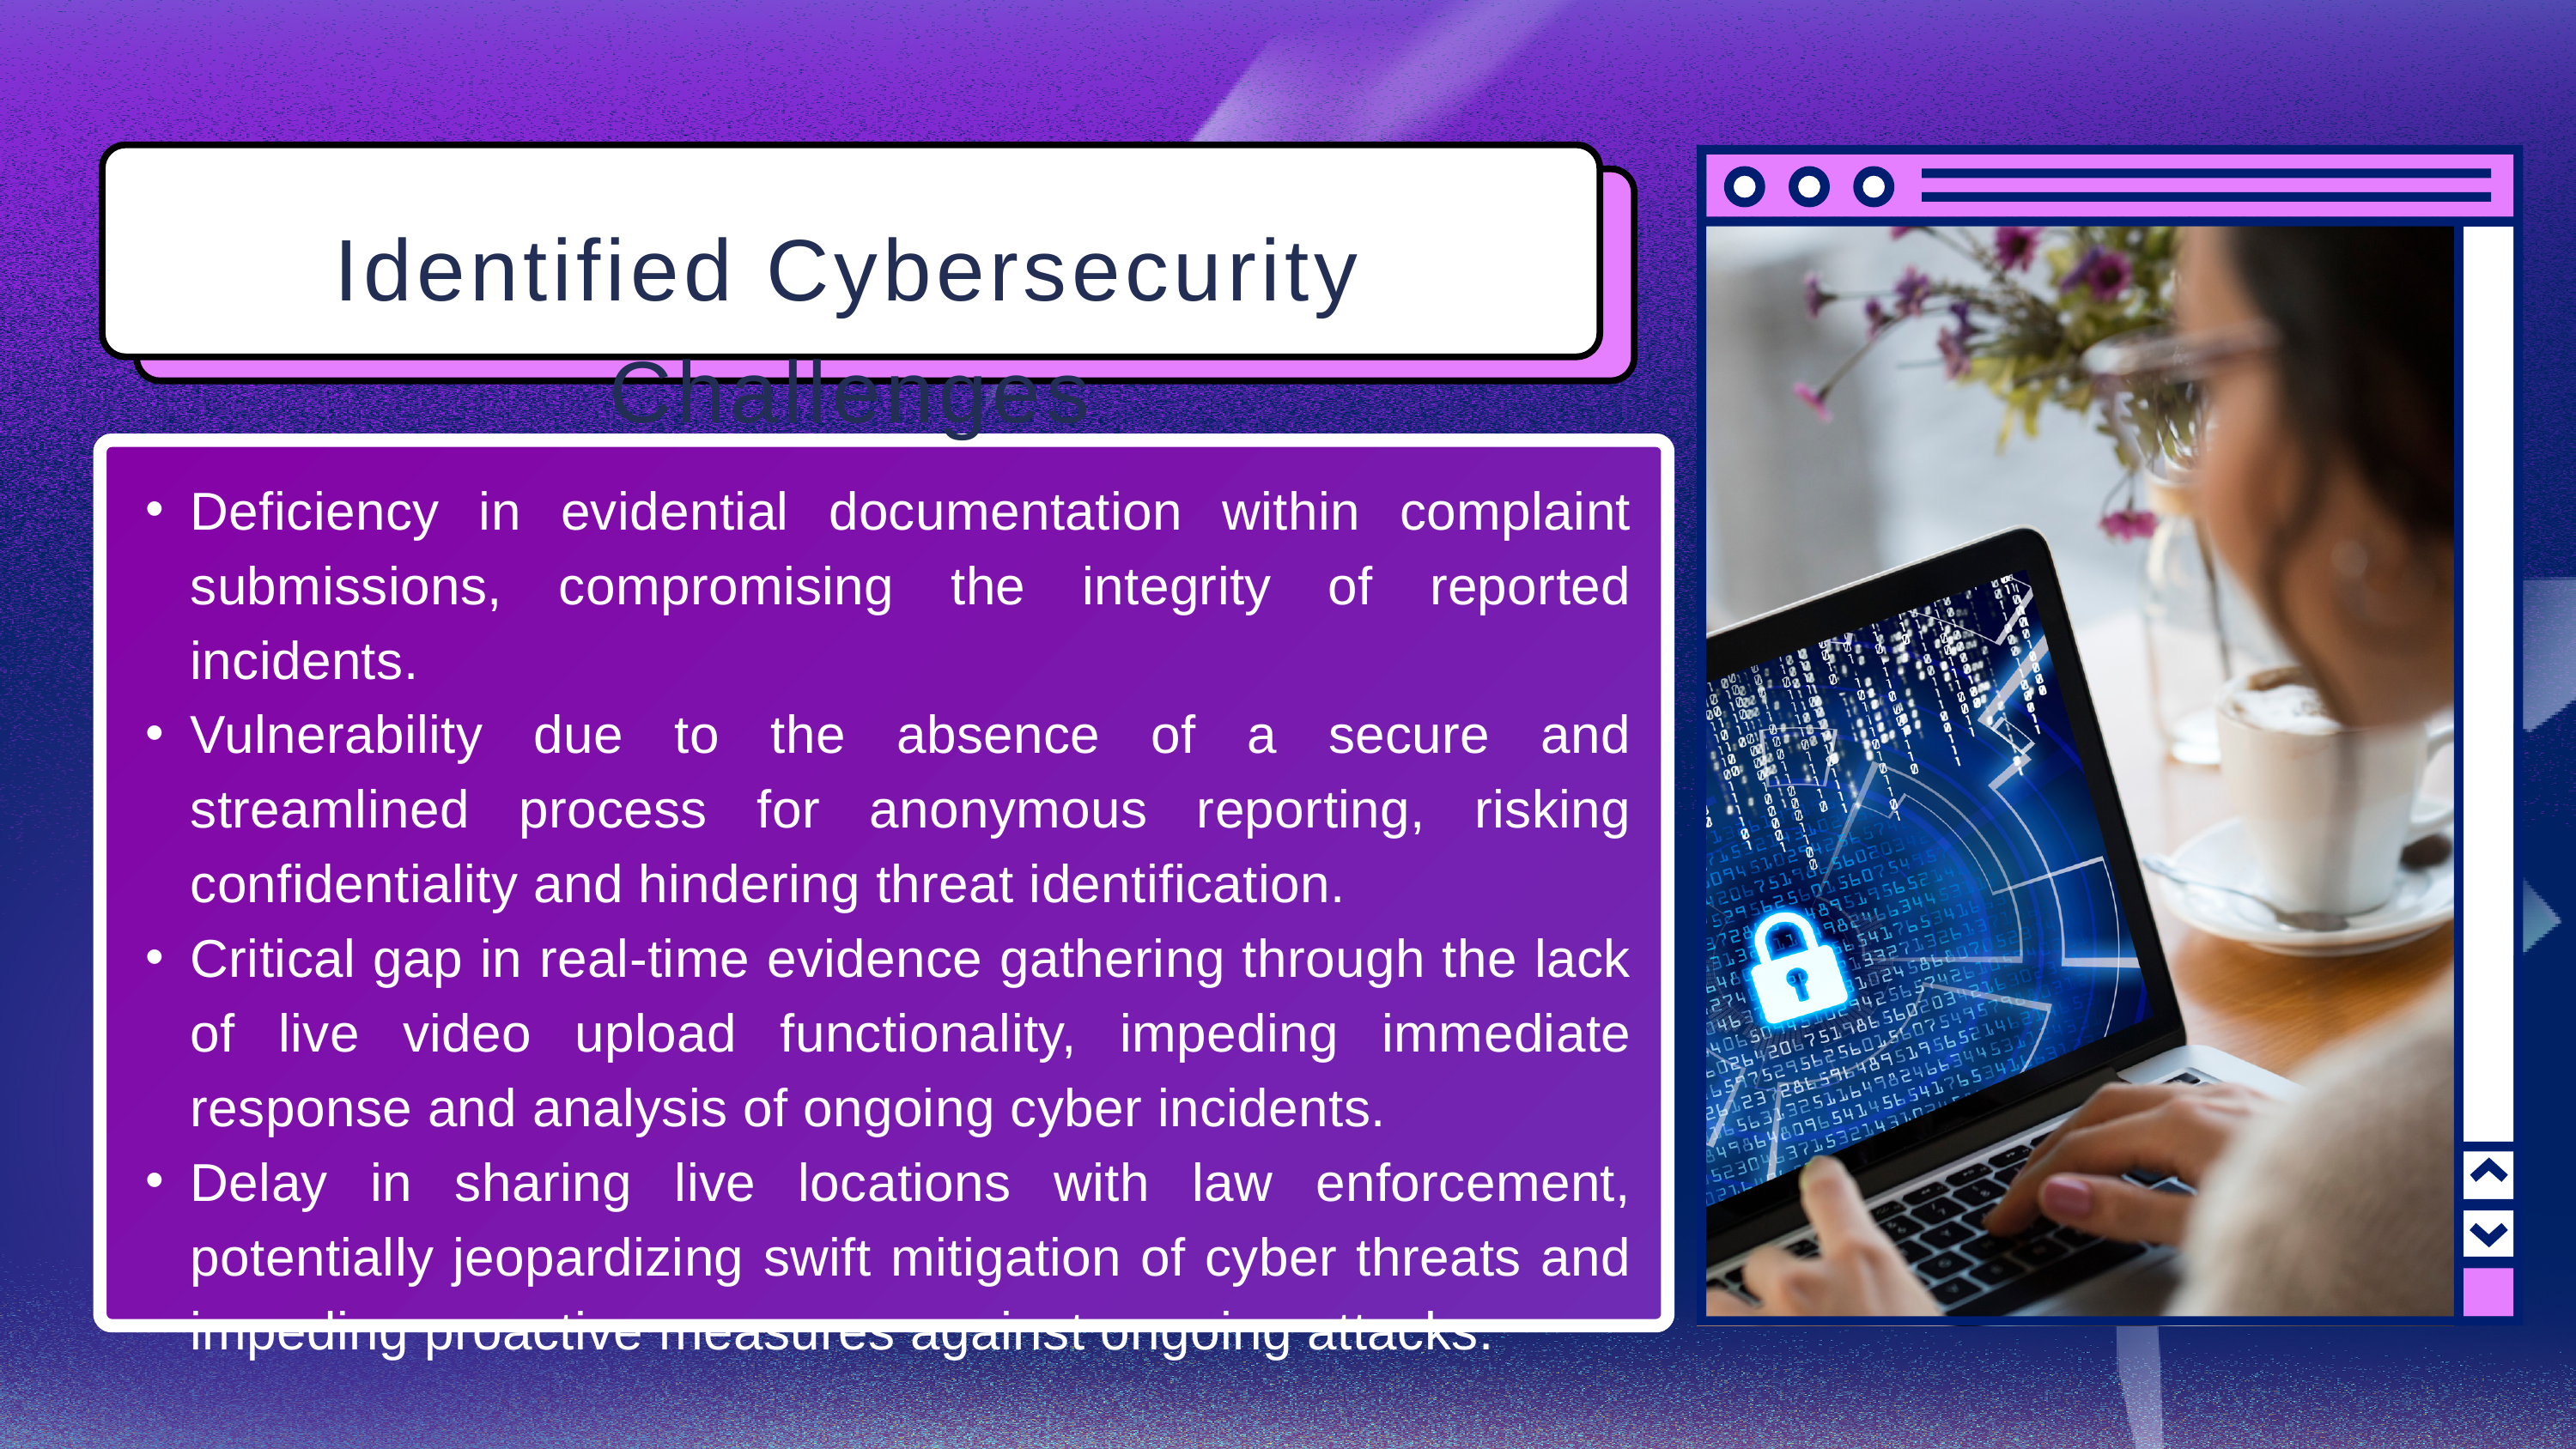

Identified Cybersecurity Challenges

Deficiency in evidential documentation within complaint submissions, compromising the integrity of reported incidents.
Vulnerability due to the absence of a secure and streamlined process for anonymous reporting, risking confidentiality and hindering threat identification.
Critical gap in real-time evidence gathering through the lack of live video upload functionality, impeding immediate response and analysis of ongoing cyber incidents.
Delay in sharing live locations with law enforcement, potentially jeopardizing swift mitigation of cyber threats and impeding proactive measures against ongoing attacks.